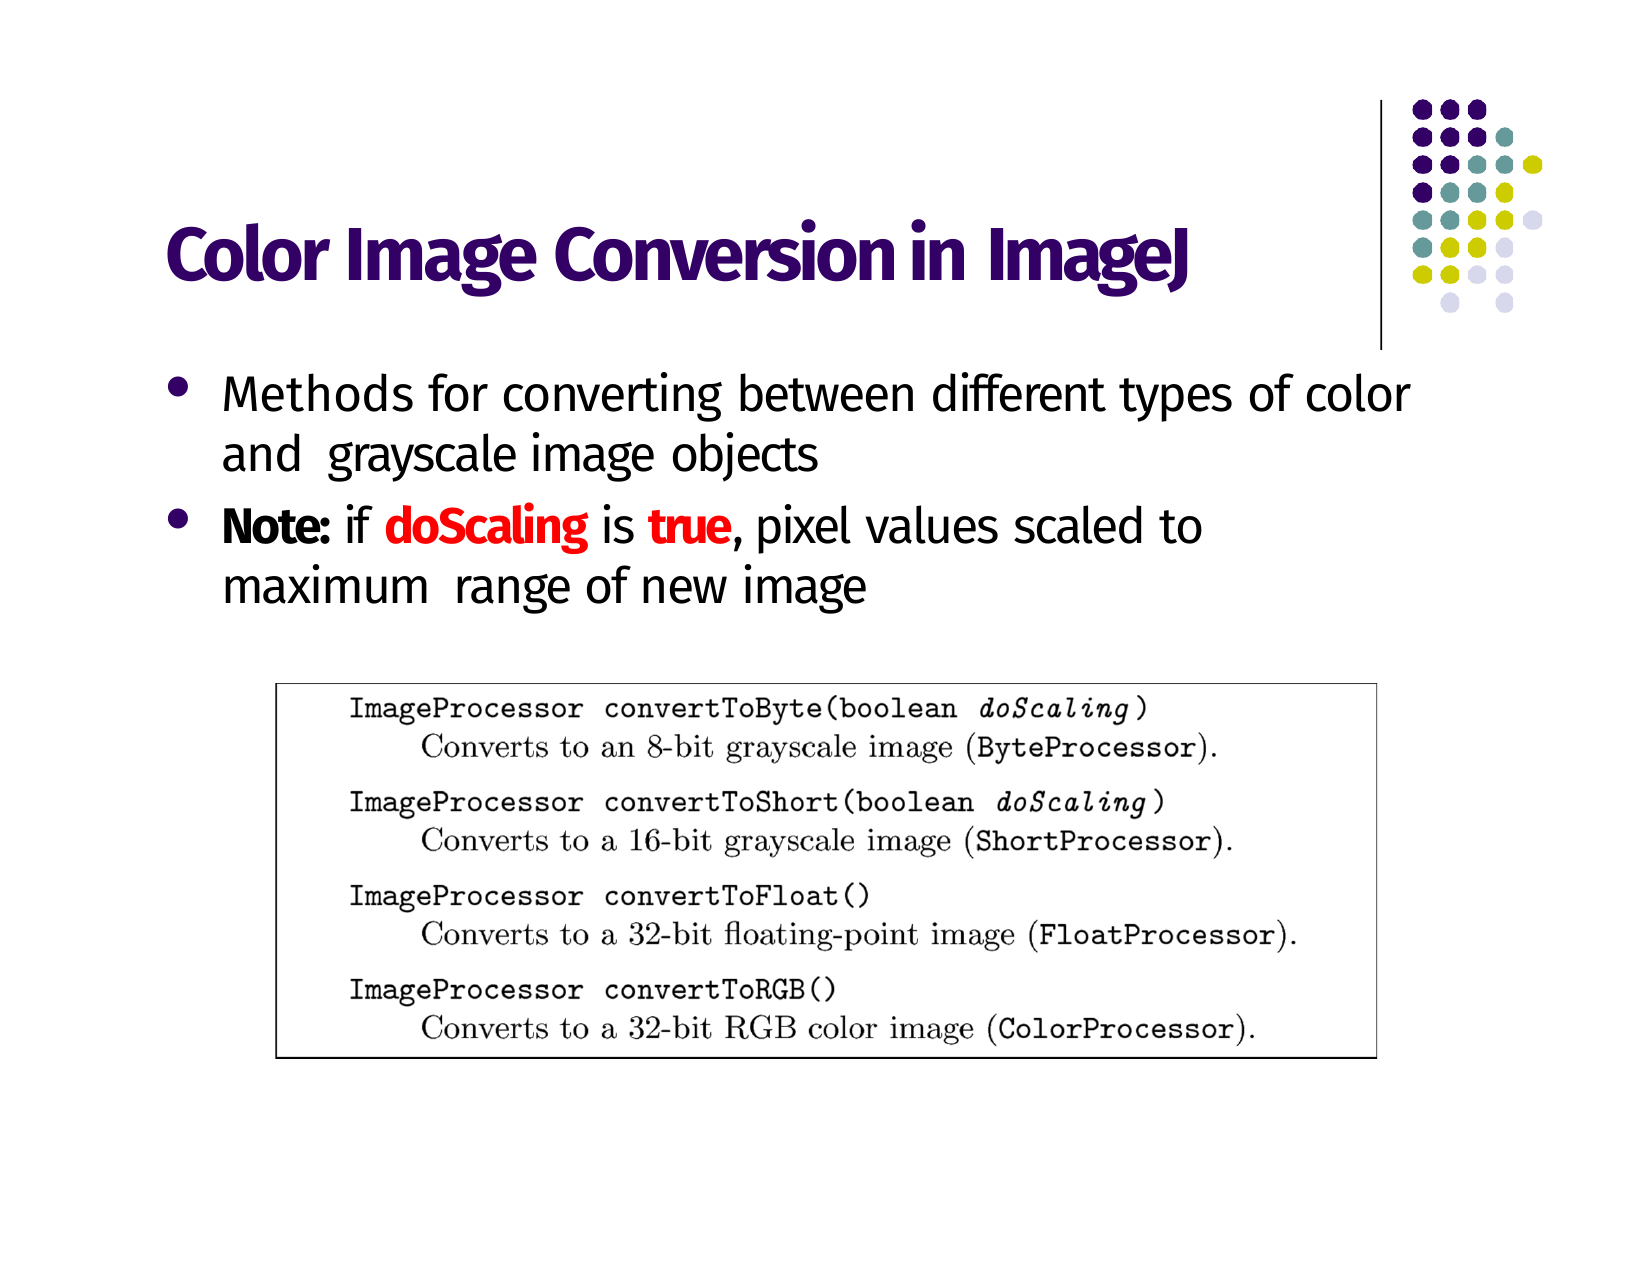

# Color Image Conversion in ImageJ
Methods for converting between different types of color and  grayscale image objects
Note: if doScaling is true, pixel values scaled to maximum  range of new image